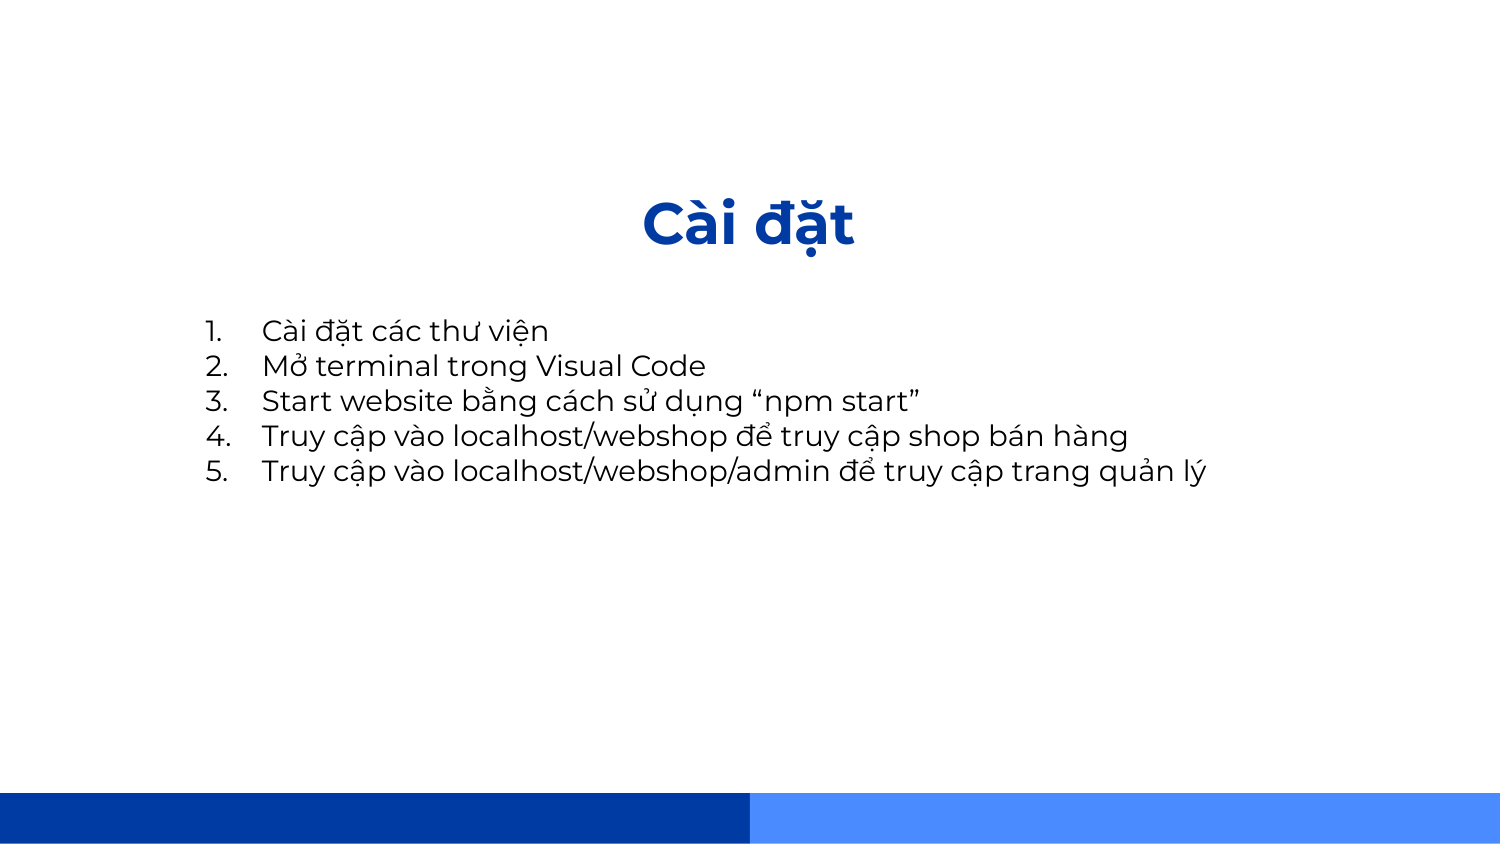

# Cài đặt
Cài đặt các thư viện
Mở terminal trong Visual Code
Start website bằng cách sử dụng “npm start”
Truy cập vào localhost/webshop để truy cập shop bán hàng
Truy cập vào localhost/webshop/admin để truy cập trang quản lý